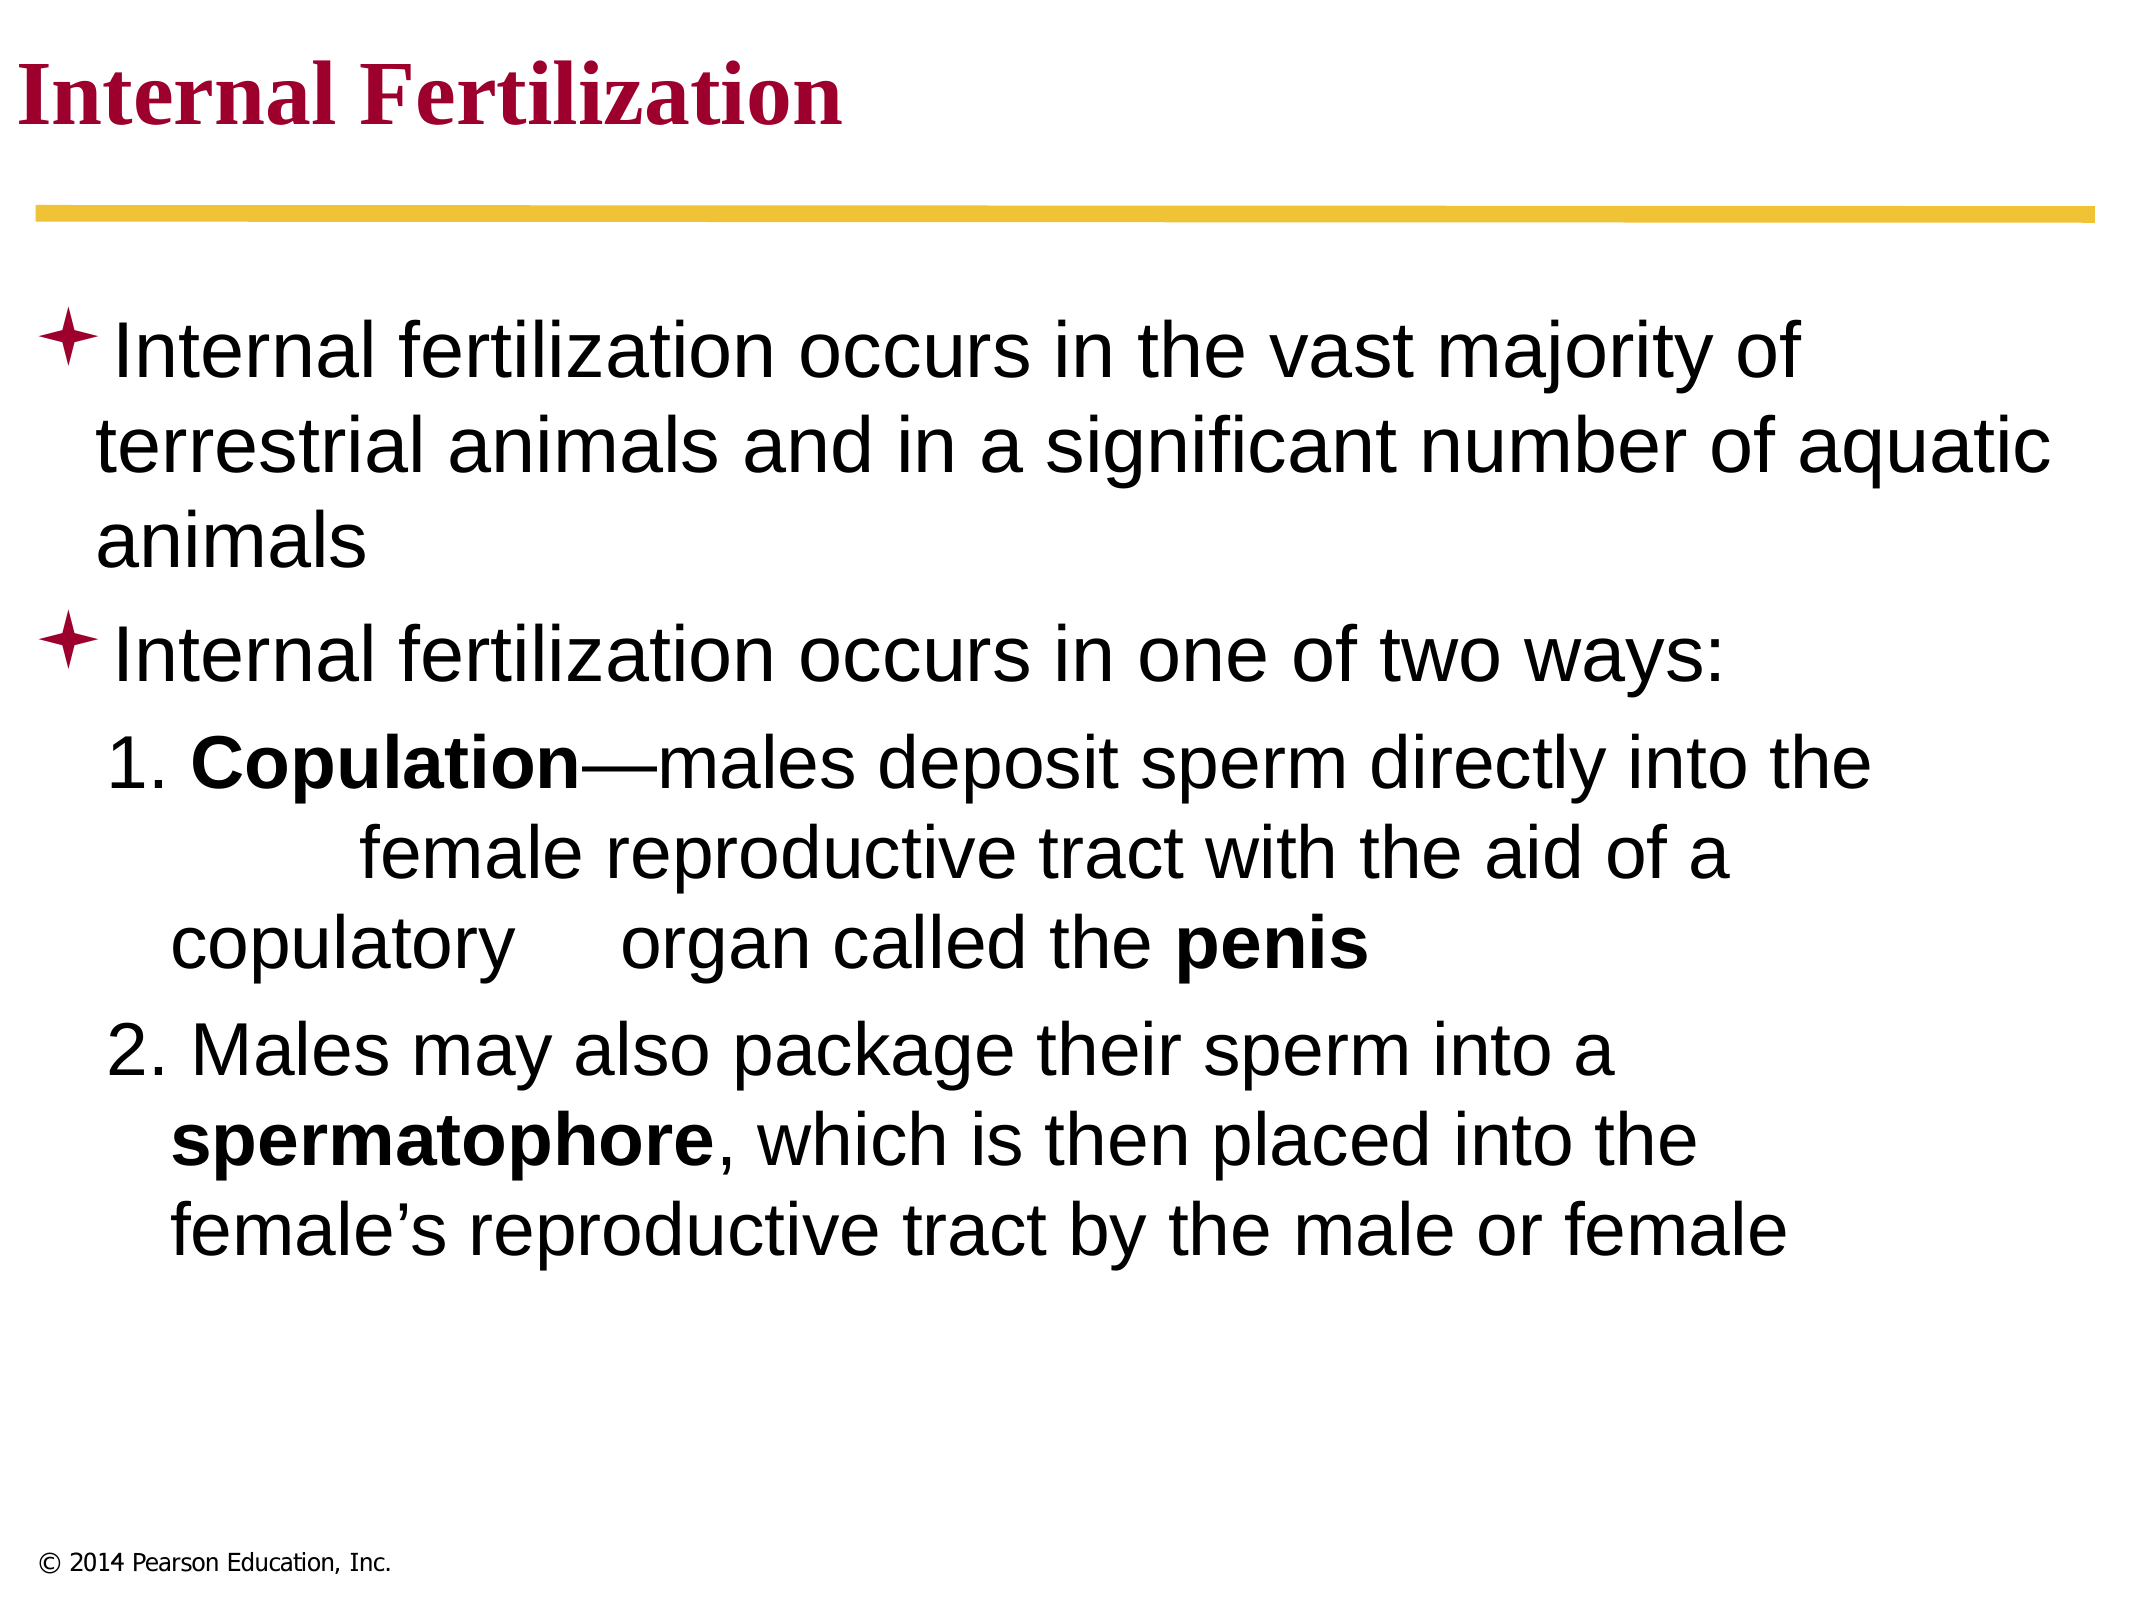

Internal Fertilization

Internal fertilization occurs in the vast majority of terrestrial animals and in a significant number of aquatic animals
Internal fertilization occurs in one of two ways:
 Copulation—males deposit sperm directly into the 		female reproductive tract with the aid of a copulatory 	organ called the penis
 Males may also package their sperm into a 			spermatophore, which is then placed into the 		female’s reproductive tract by the male or female